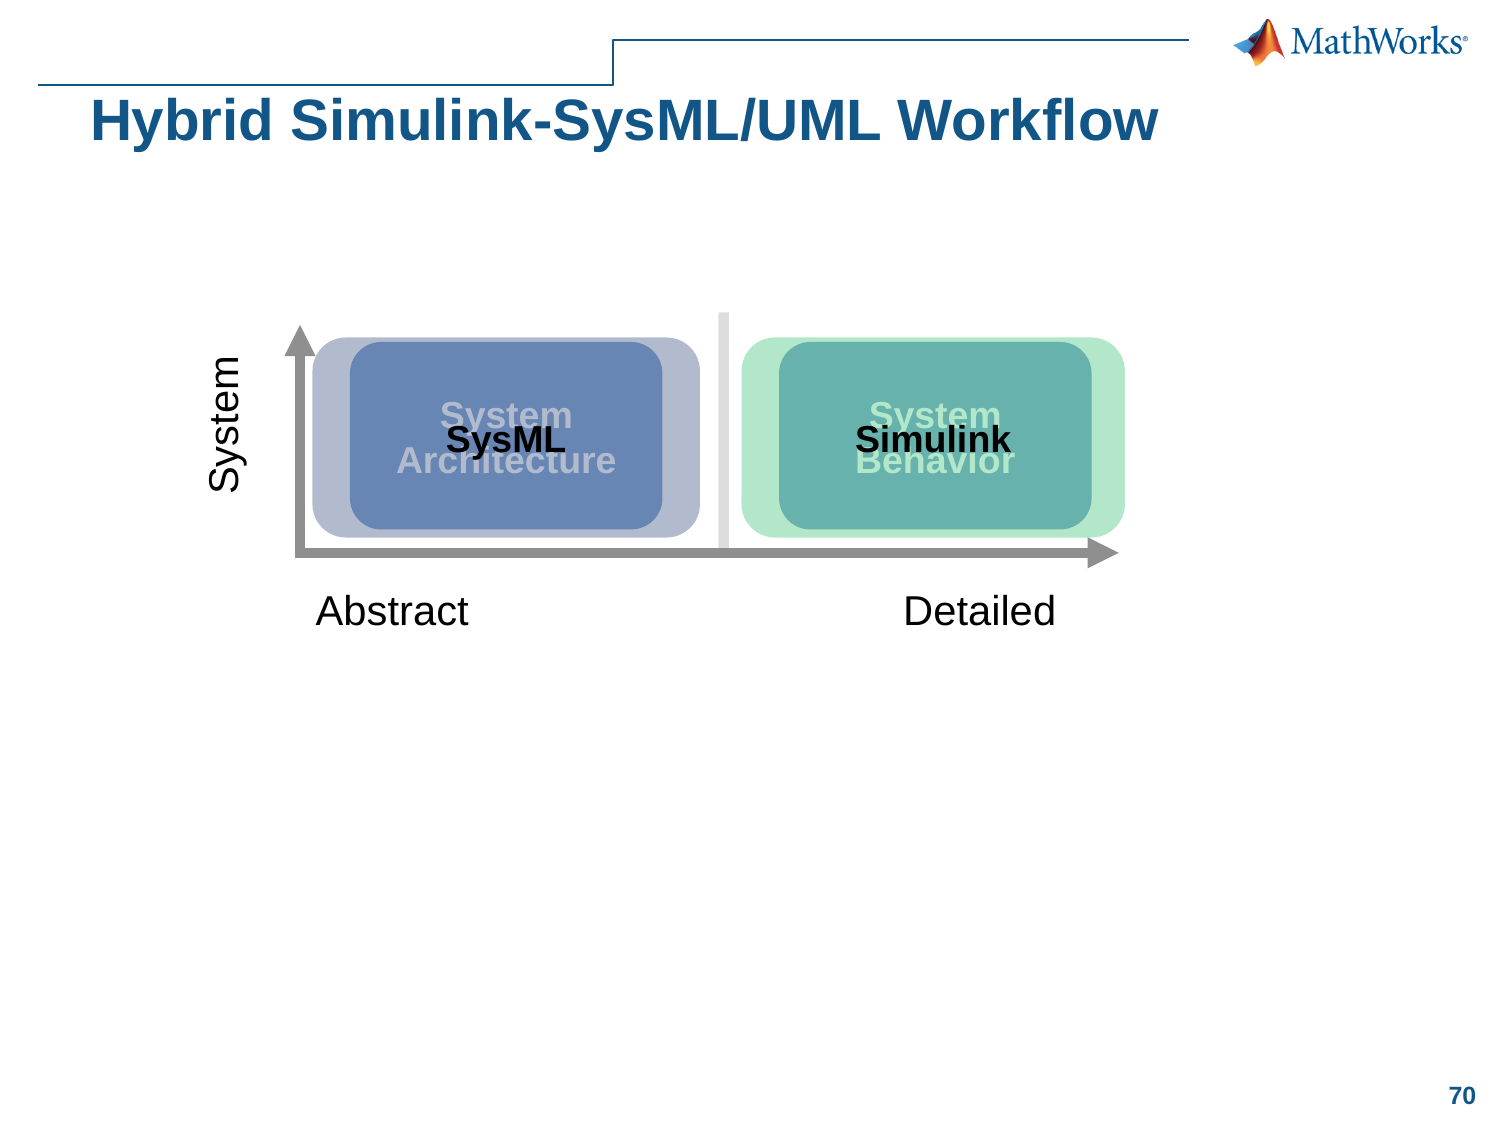

# Hybrid Simulink-SysML/UML Workflow
SysML
Simulink
System
Architecture
System
Behavior
		System
Abstract 	                         Detailed